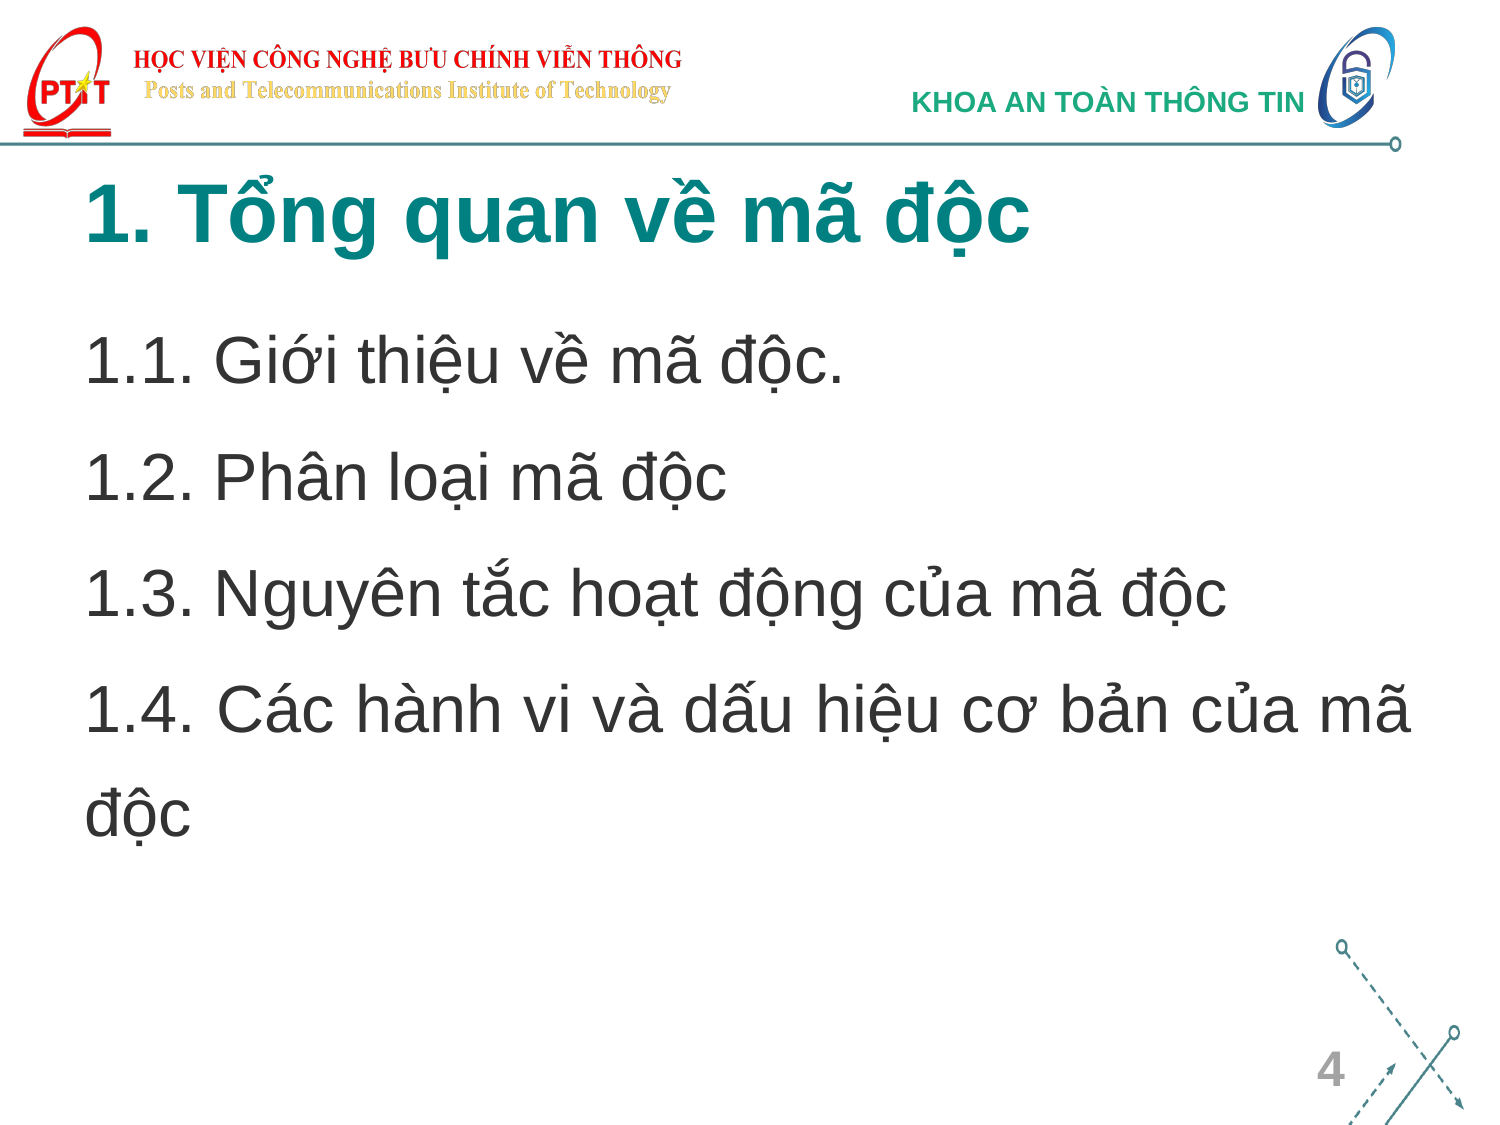

# 1. Tổng quan về mã độc
1.1. Giới thiệu về mã độc.
1.2. Phân loại mã độc
1.3. Nguyên tắc hoạt động của mã độc
1.4. Các hành vi và dấu hiệu cơ bản của mã độc